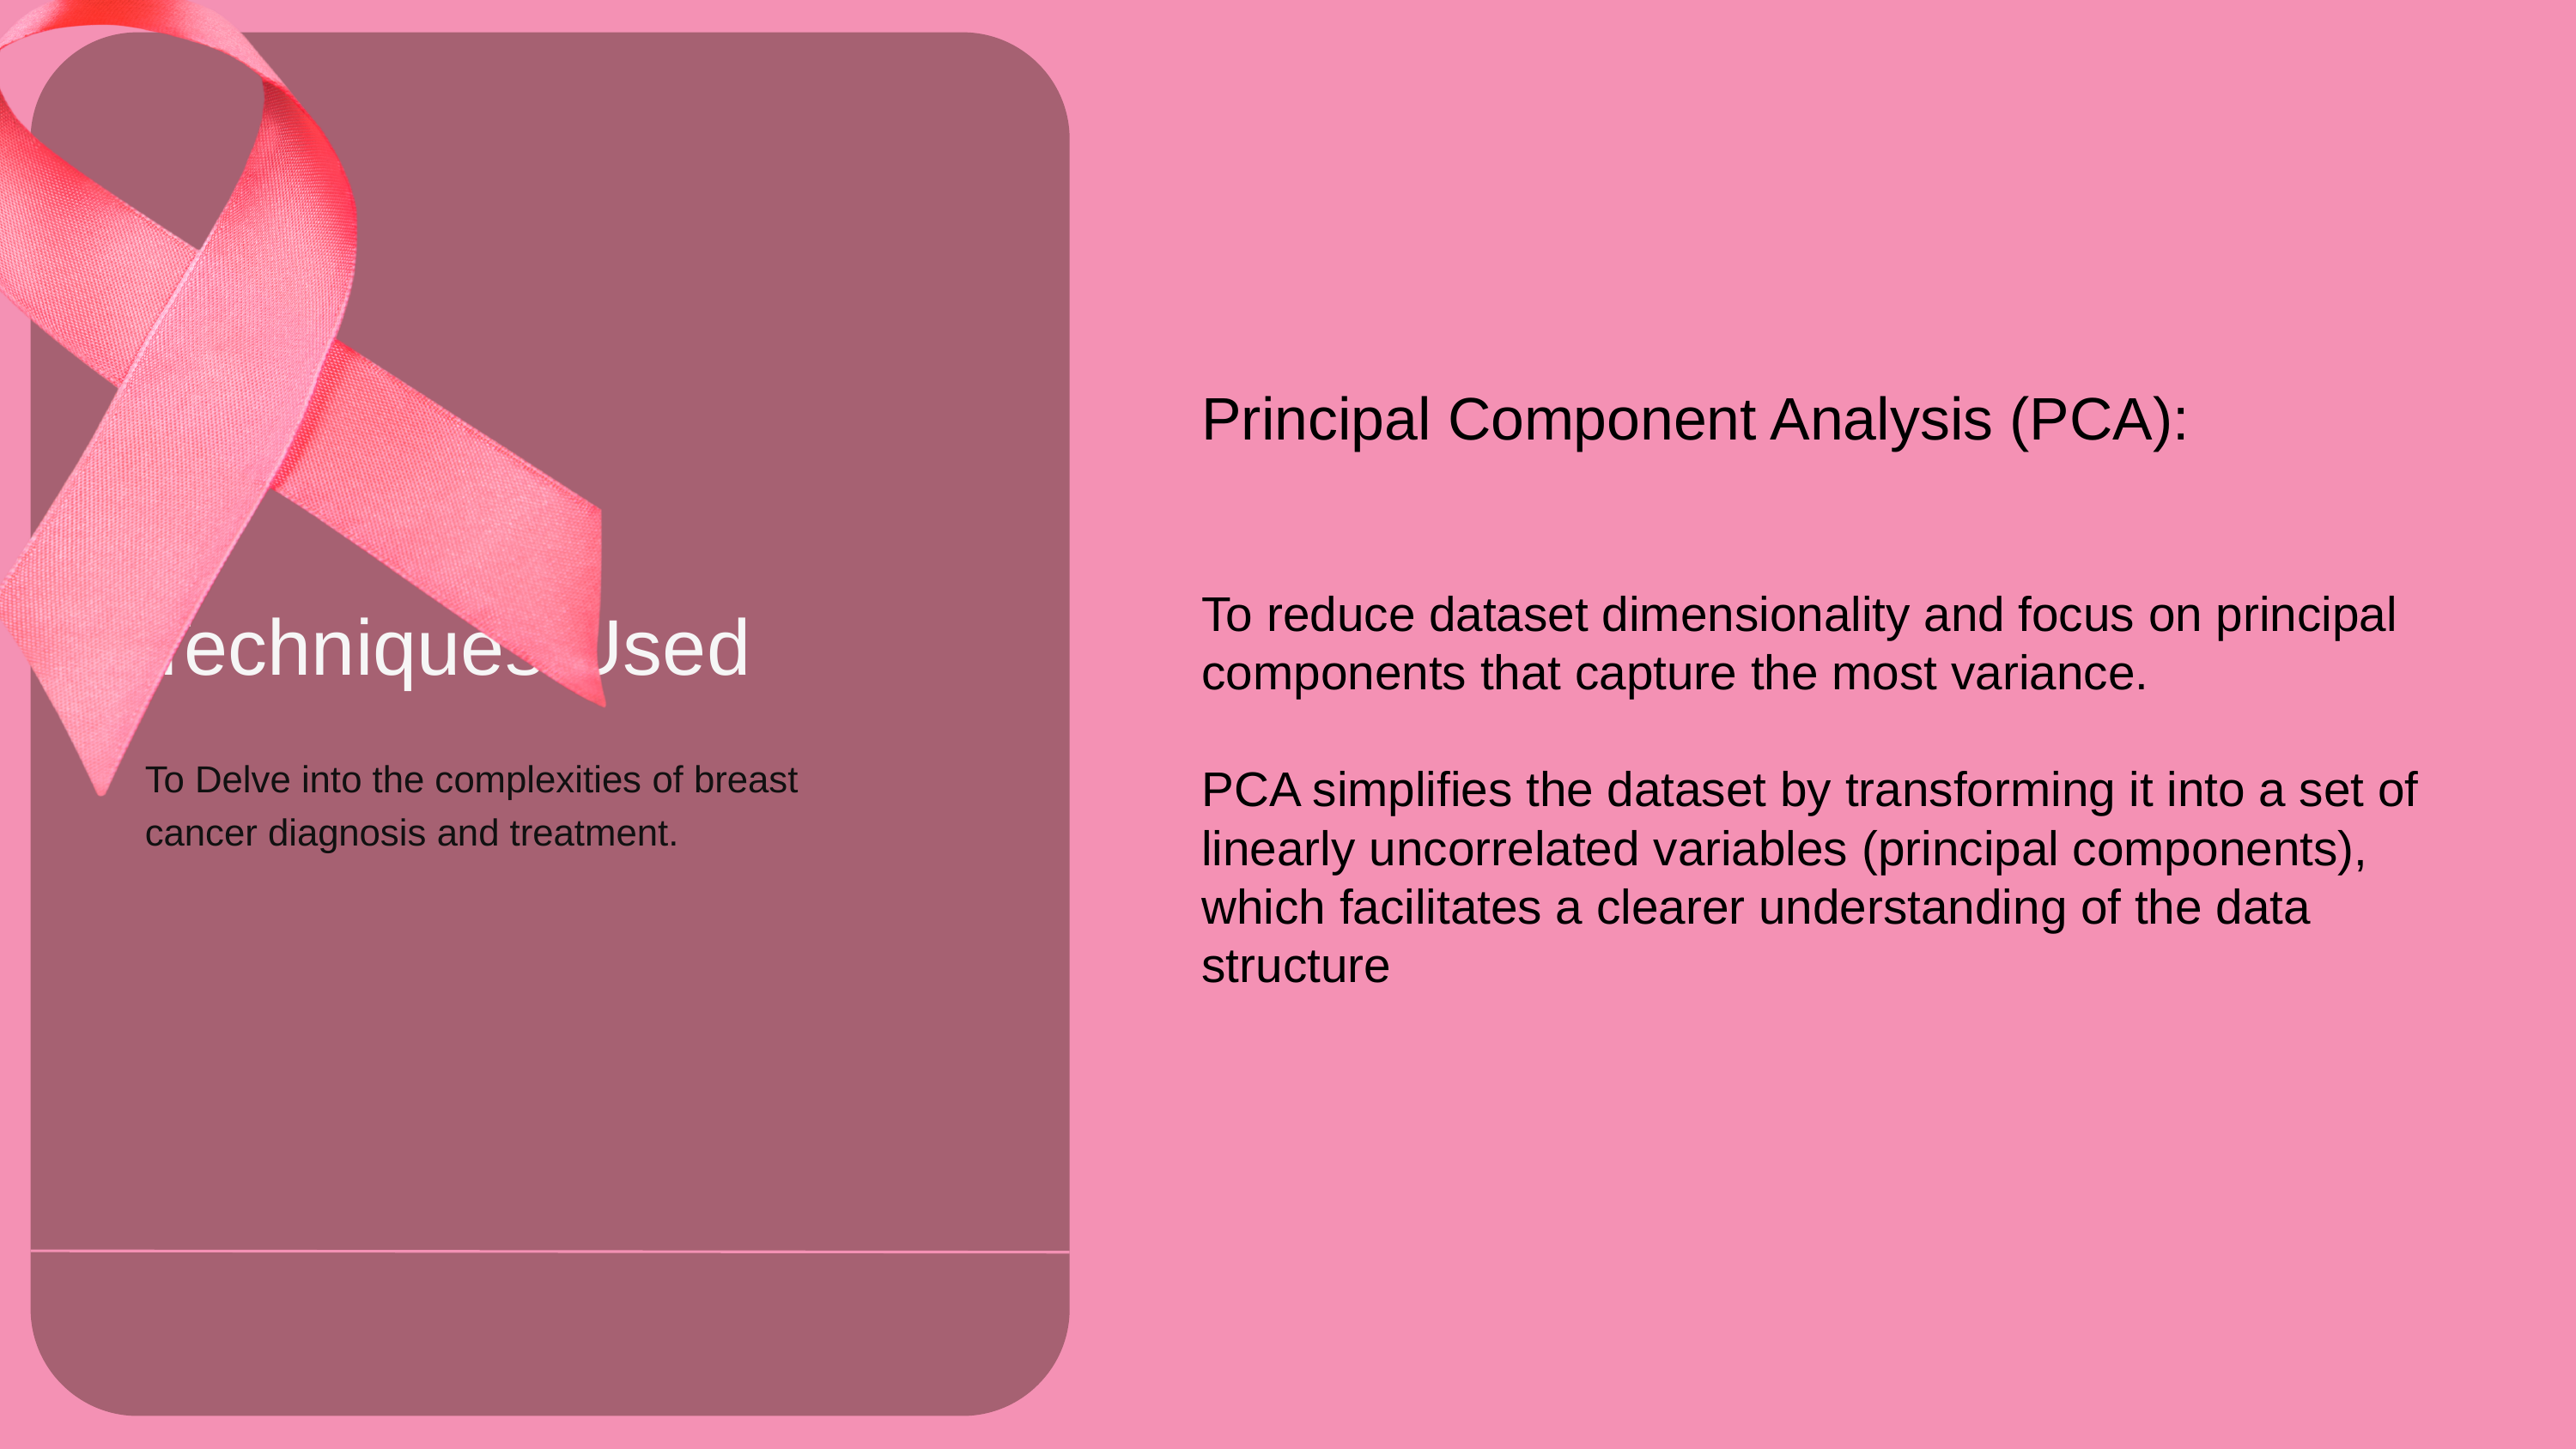

Principal Component Analysis (PCA):

To reduce dataset dimensionality and focus on principal components that capture the most variance.

PCA simplifies the dataset by transforming it into a set of linearly uncorrelated variables (principal components), which facilitates a clearer understanding of the data structure

Techniques Used
To Delve into the complexities of breast cancer diagnosis and treatment.